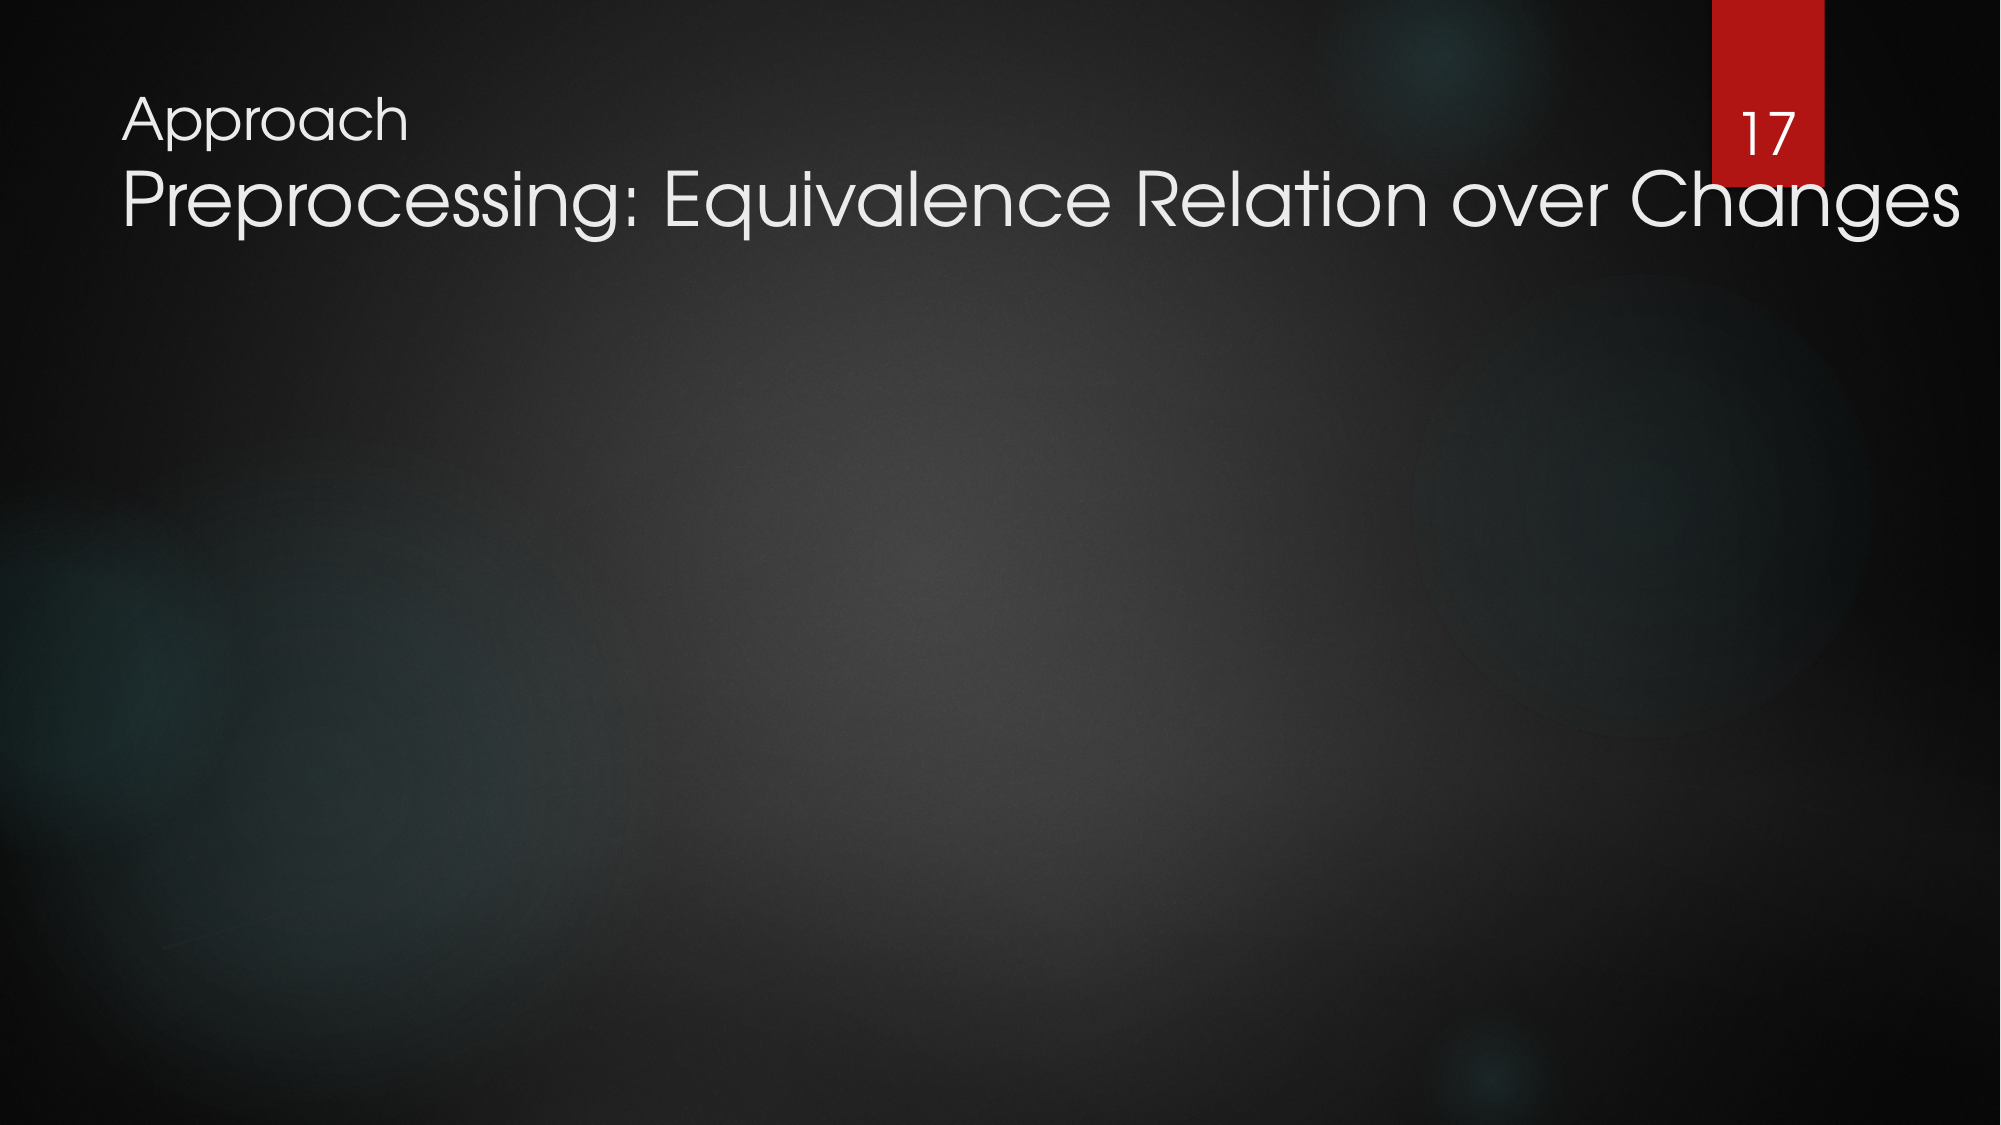

17
# Approach Preprocessing: Equivalence Relation over Changes